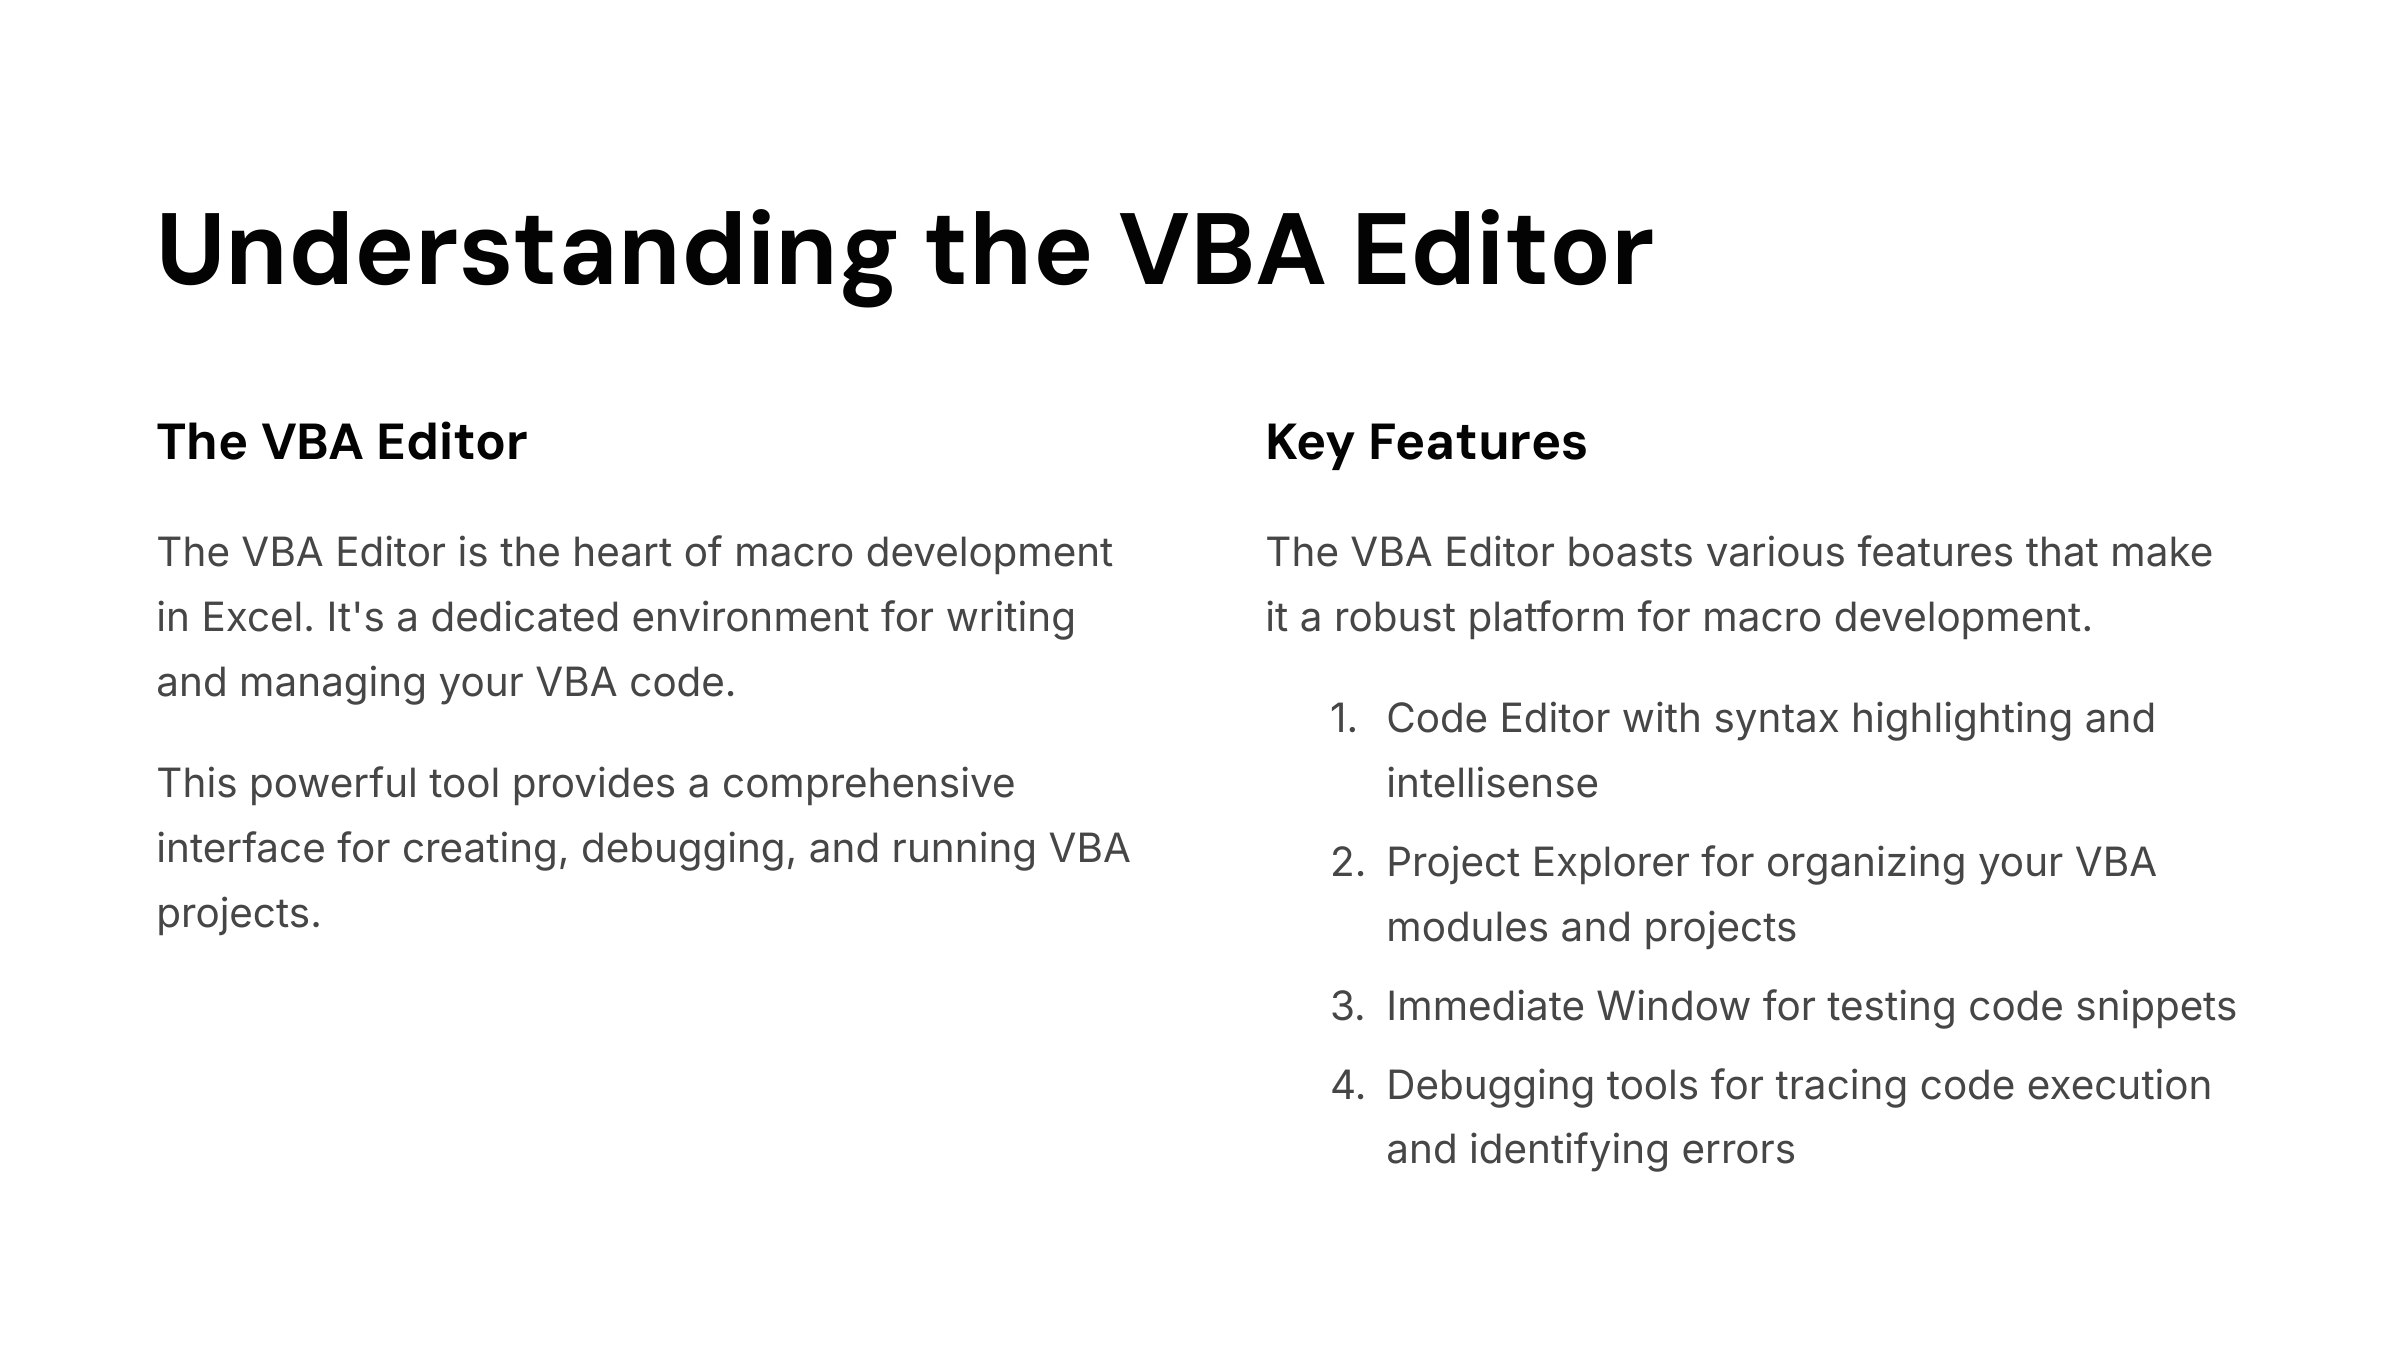

Understanding the VBA Editor
The VBA Editor
Key Features
The VBA Editor is the heart of macro development in Excel. It's a dedicated environment for writing and managing your VBA code.
The VBA Editor boasts various features that make it a robust platform for macro development.
Code Editor with syntax highlighting and intellisense
This powerful tool provides a comprehensive interface for creating, debugging, and running VBA projects.
Project Explorer for organizing your VBA modules and projects
Immediate Window for testing code snippets
Debugging tools for tracing code execution and identifying errors